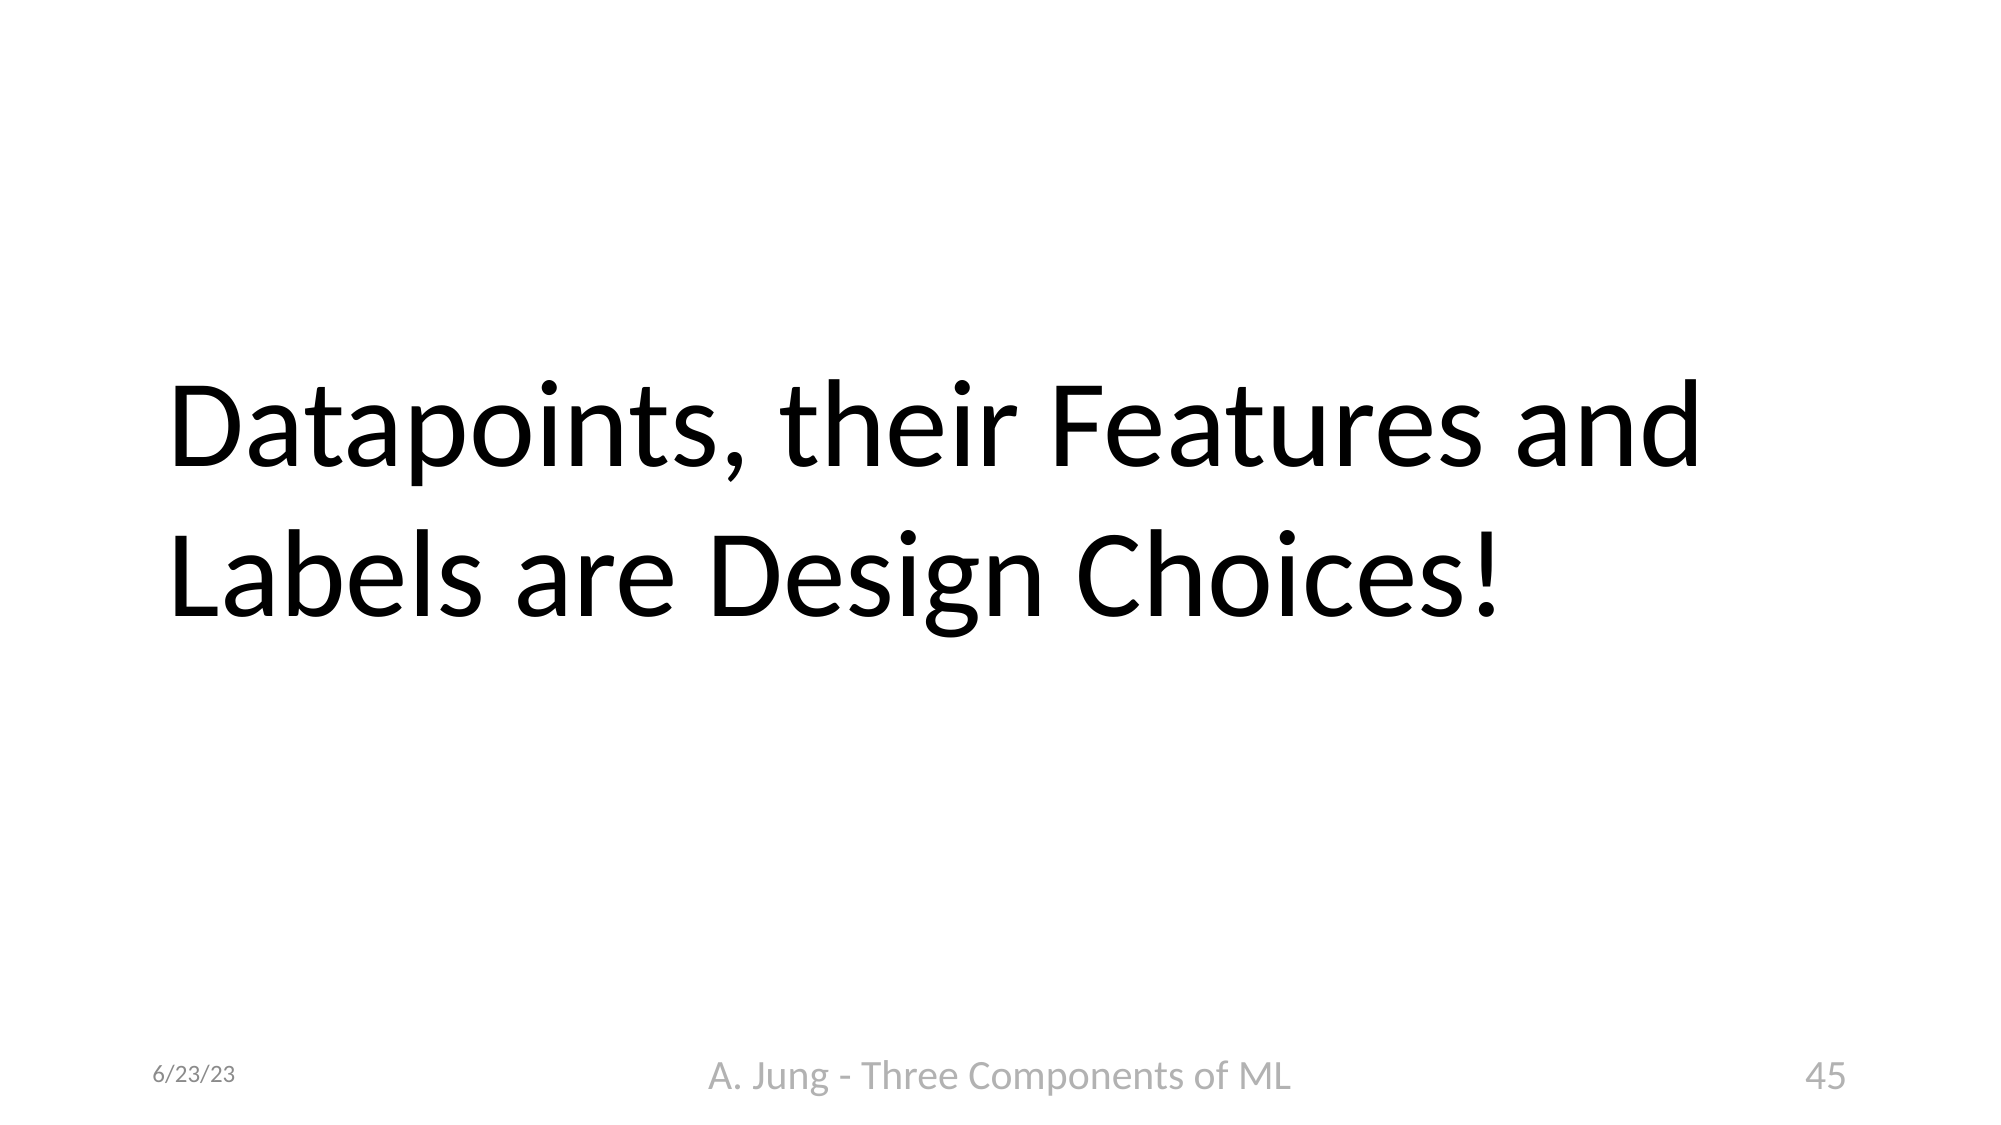

Datapoints, their Features and
Labels are Design Choices!
6/23/23
A. Jung - Three Components of ML
45